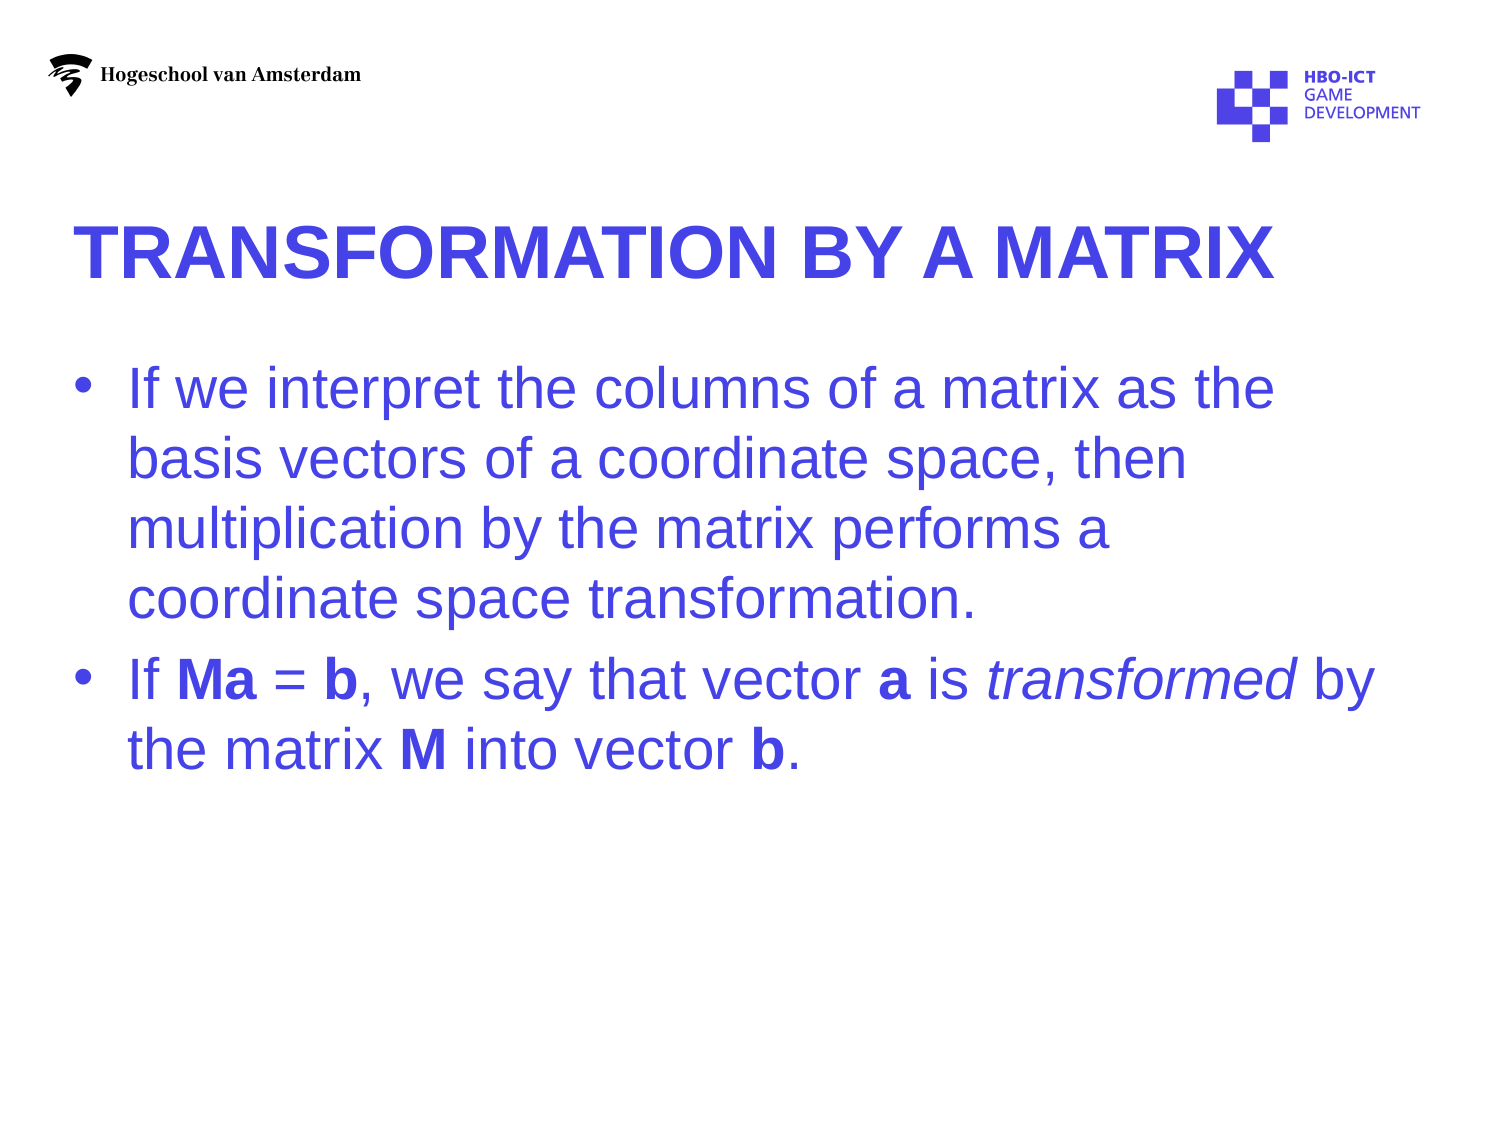

# Transformation by a Matrix
If we interpret the columns of a matrix as the basis vectors of a coordinate space, then multiplication by the matrix performs a coordinate space transformation.
If Ma = b, we say that vector a is transformed by the matrix M into vector b.